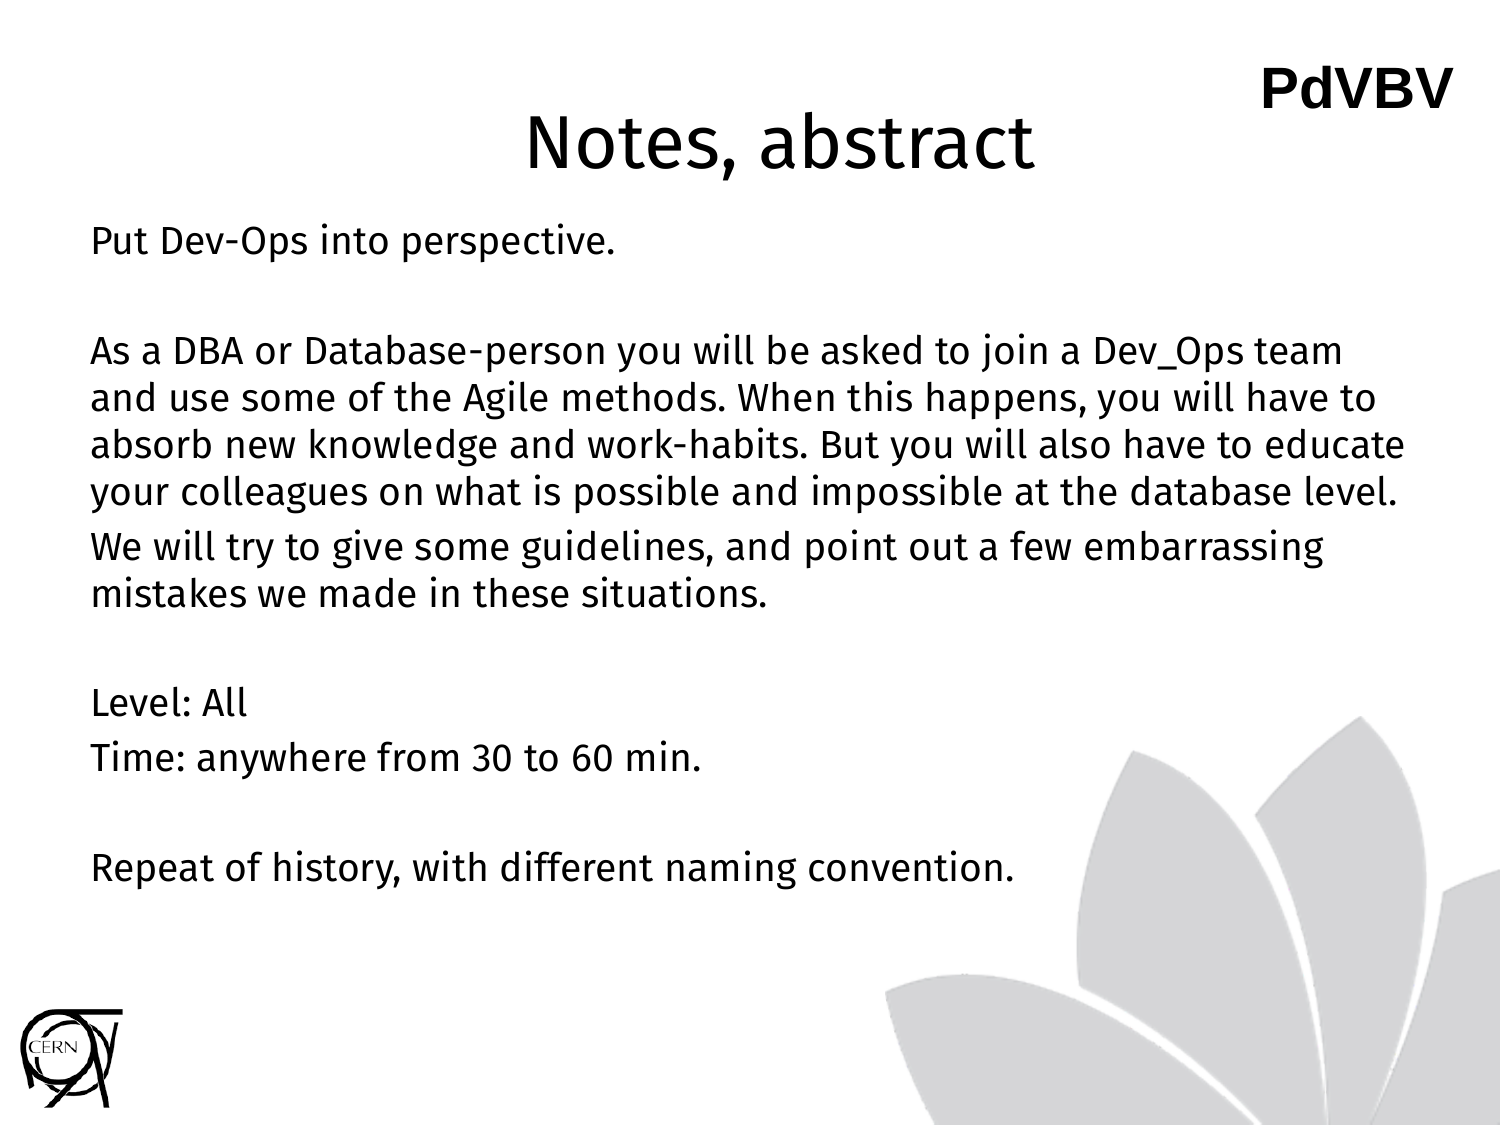

# Notes, abstract
Put Dev-Ops into perspective.

As a DBA or Database-person you will be asked to join a Dev_Ops team and use some of the Agile methods. When this happens, you will have to absorb new knowledge and work-habits. But you will also have to educate your colleagues on what is possible and impossible at the database level.
We will try to give some guidelines, and point out a few embarrassing mistakes we made in these situations.

Level: All
Time: anywhere from 30 to 60 min.

Repeat of history, with different naming convention.